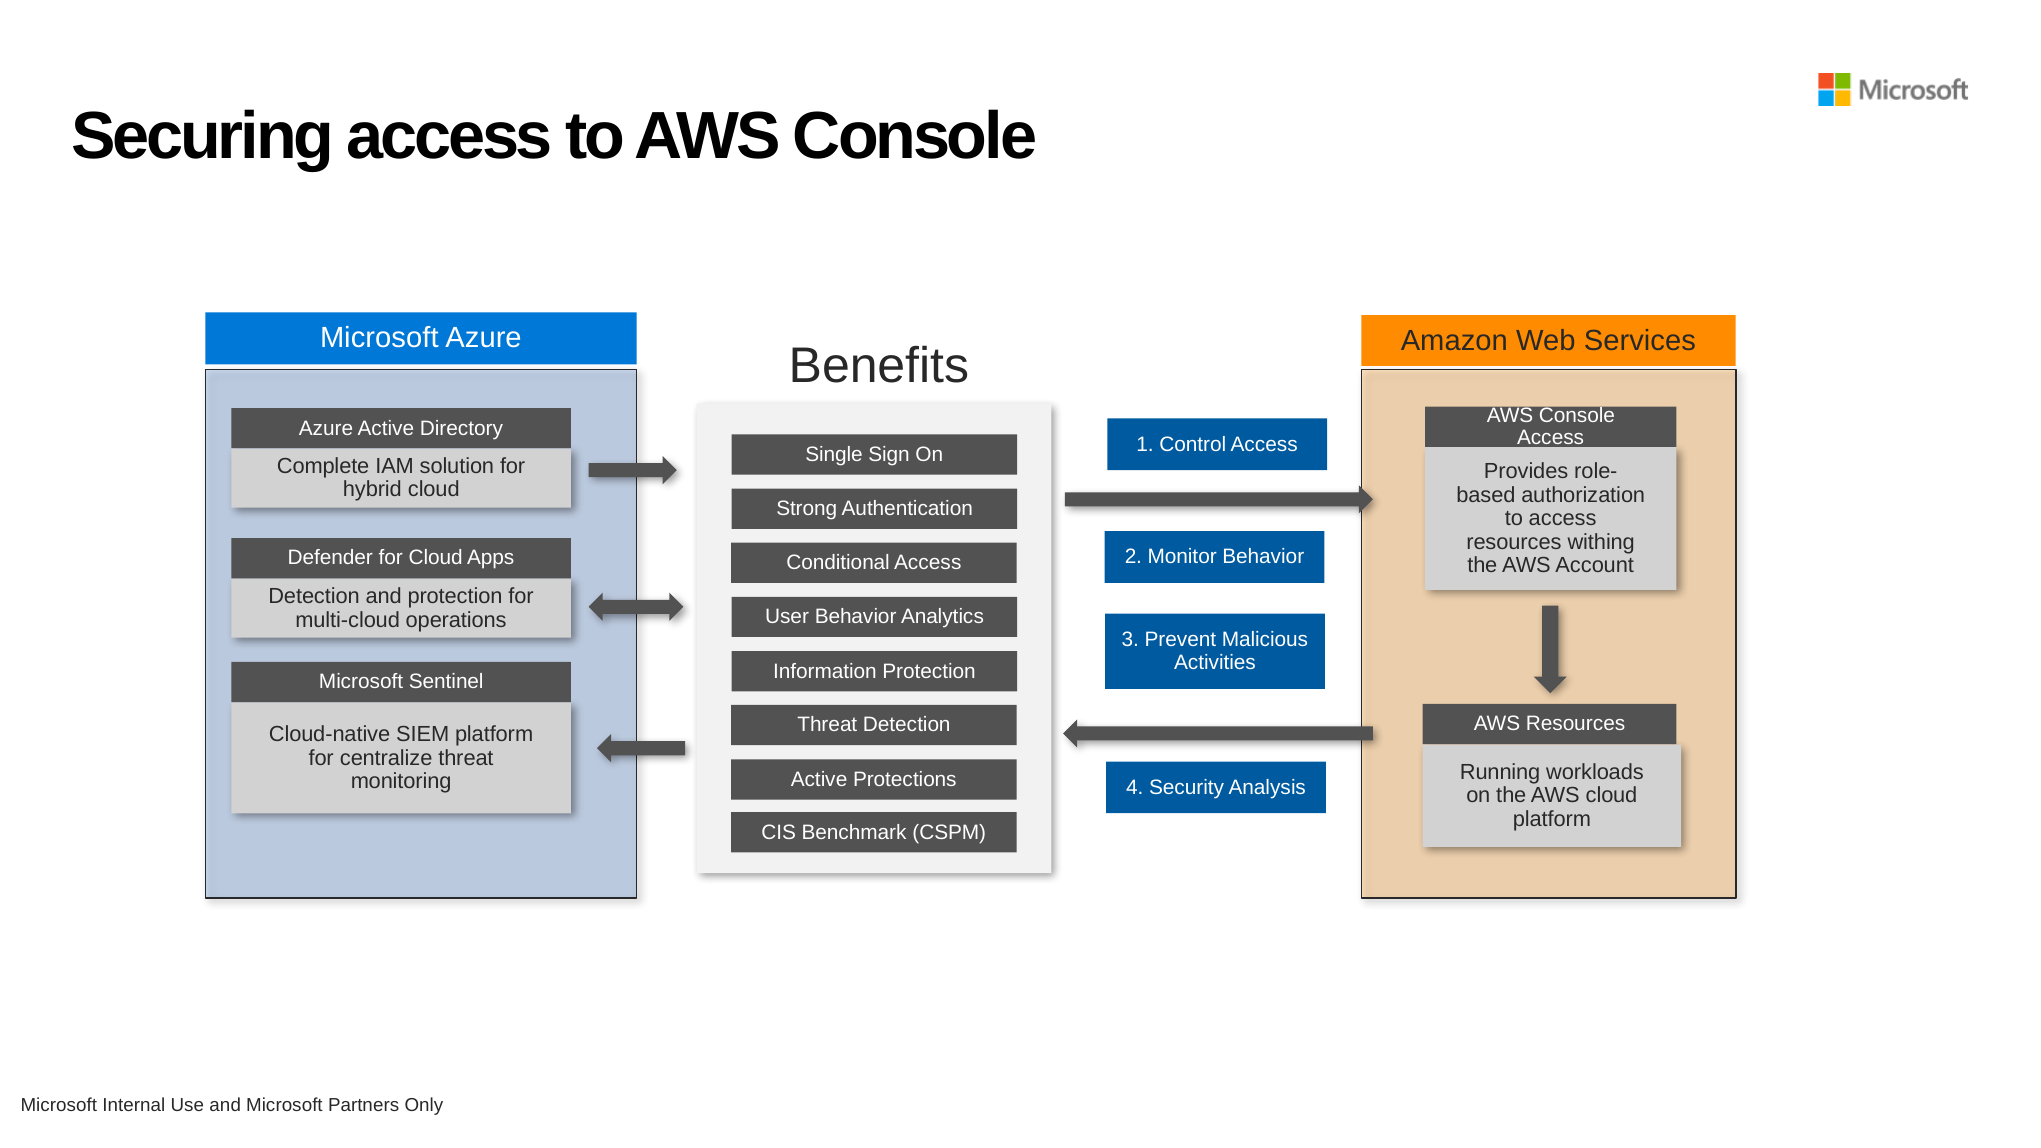

# Securing access to AWS Console
Microsoft Azure
Amazon Web Services
Benefits

AWS Console Access
Azure Active Directory
1. Control Access
Single Sign On
Provides role-based authorization to access resources withing the AWS Account
Complete IAM solution for hybrid cloud

Strong Authentication
2. Monitor Behavior
Defender for Cloud Apps
Conditional Access
Detection and protection for multi-cloud operations

User Behavior Analytics
3. Prevent Malicious Activities

Information Protection
Microsoft Sentinel
Cloud-native SIEM platform for centralize threat monitoring
AWS Resources
Threat Detection

Running workloads on the AWS cloud platform
Active Protections
4. Security Analysis
CIS Benchmark (CSPM)